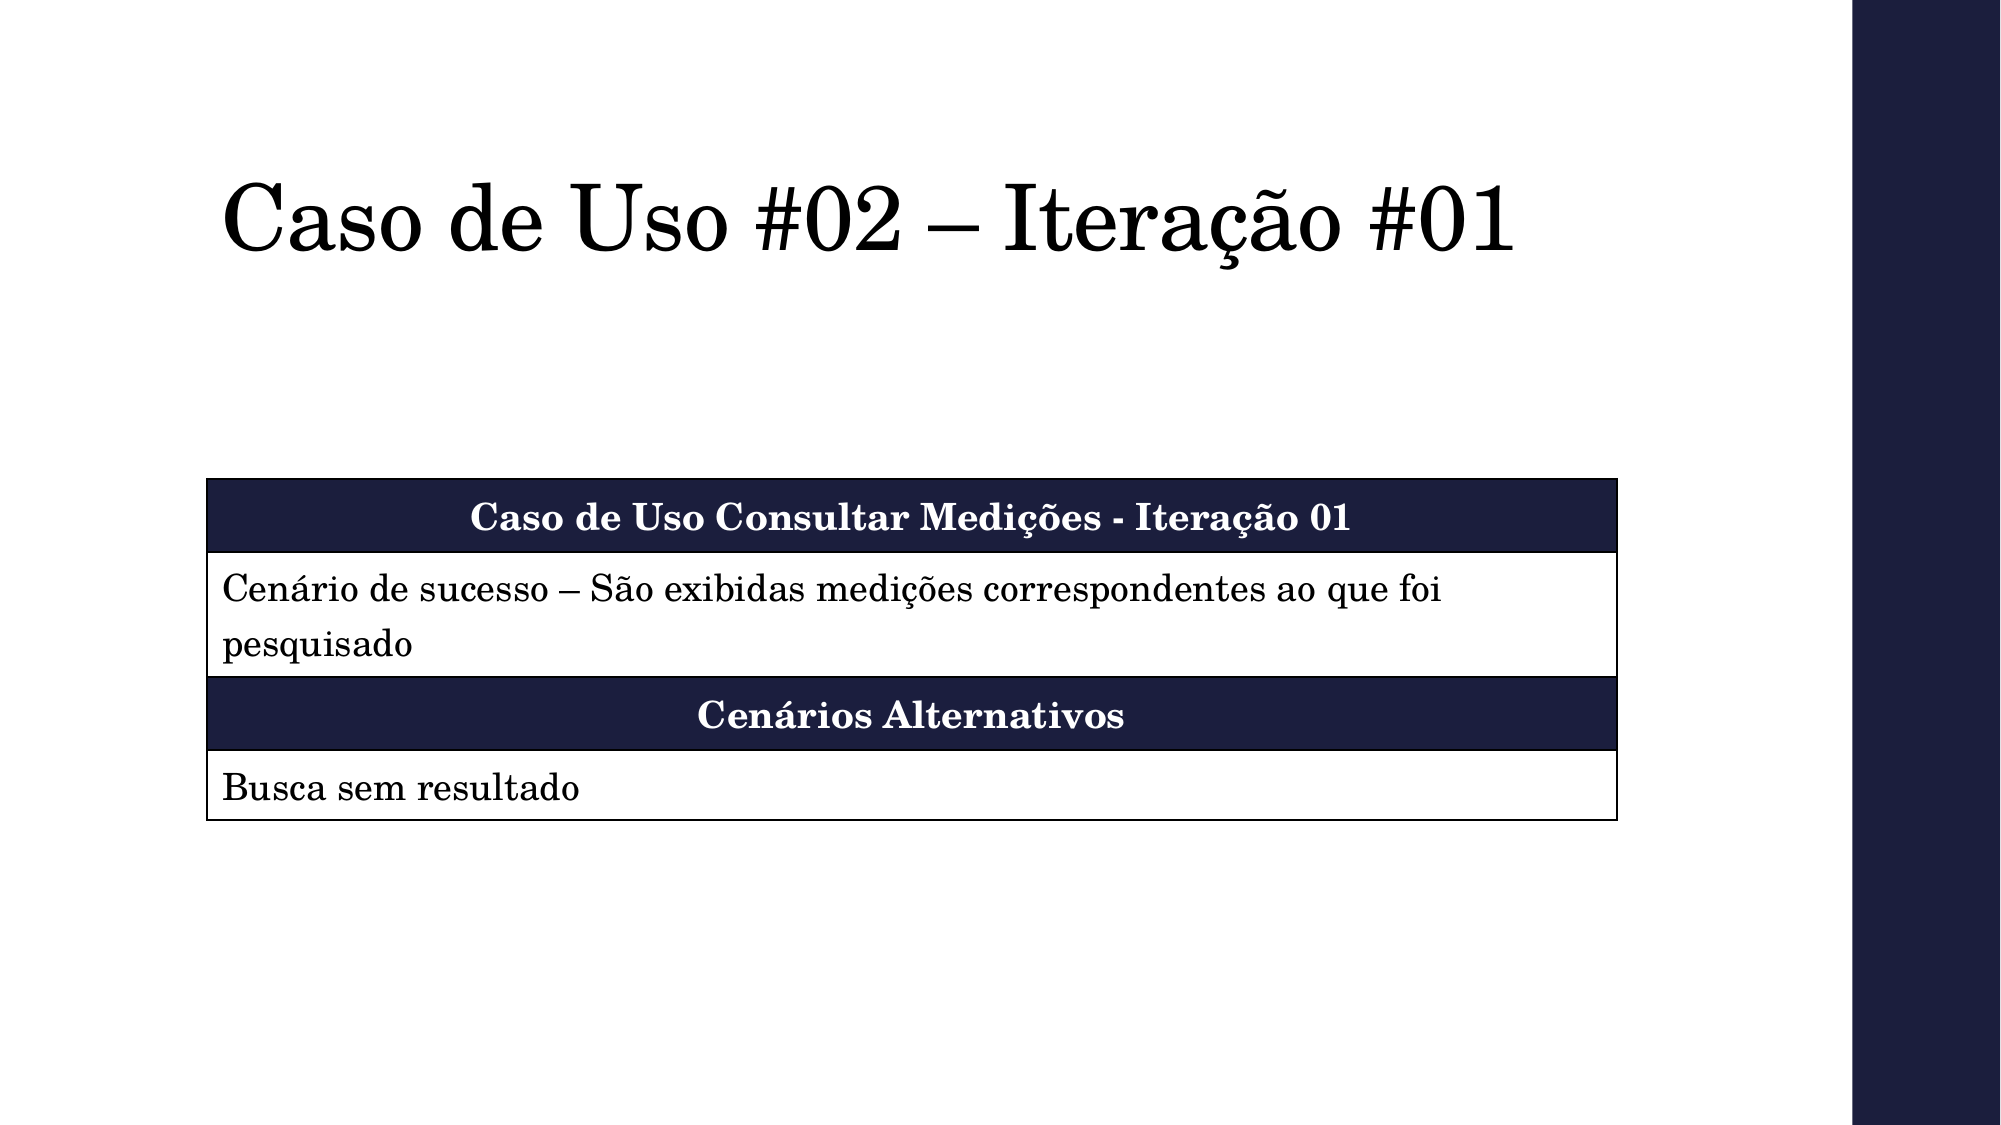

Caso de Uso #02 – Iteração #01

| Caso de Uso Consultar Medições - Iteração 01 |
| --- |
| Cenário de sucesso – São exibidas medições correspondentes ao que foi pesquisado |
| Cenários Alternativos |
| Busca sem resultado |